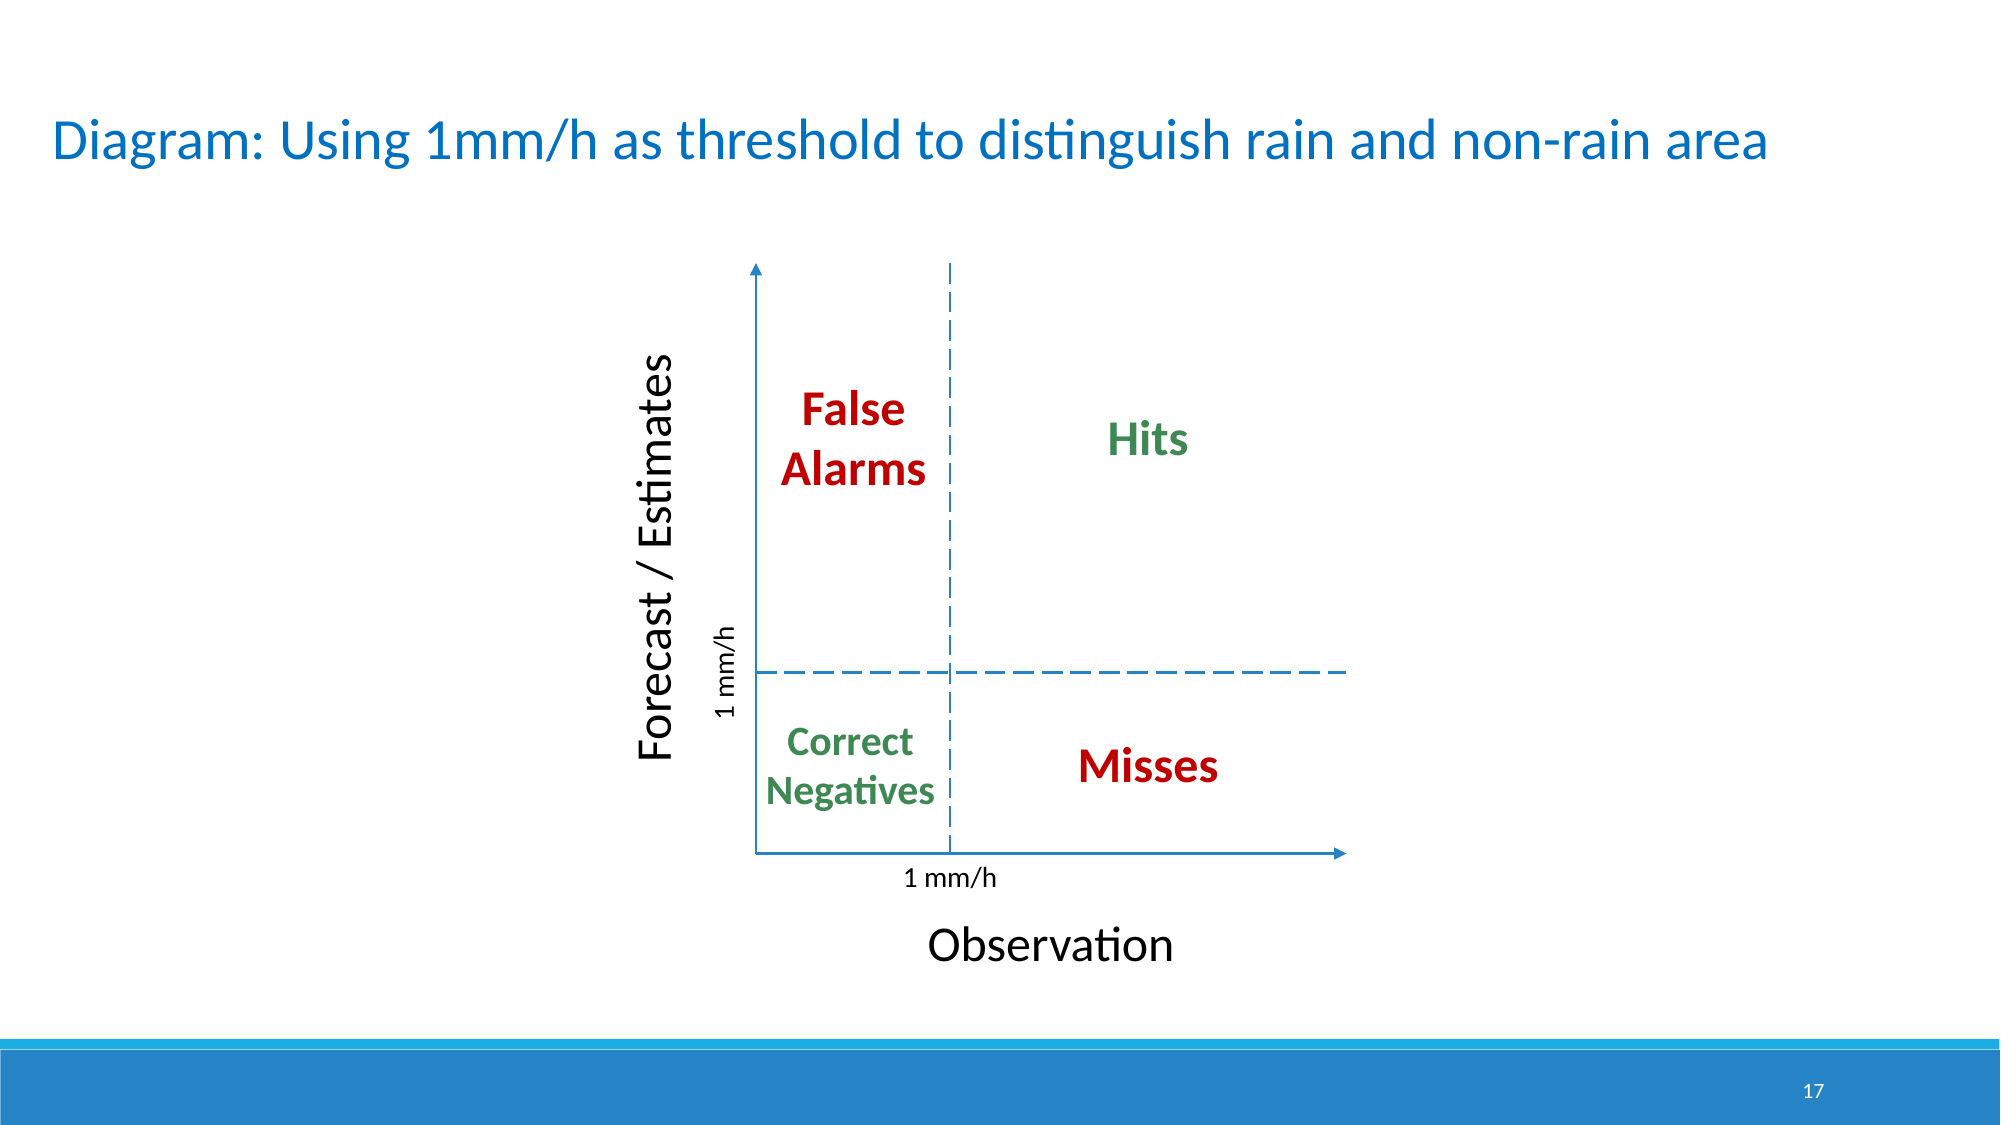

Diagram: Using 1mm/h as threshold to distinguish rain and non-rain area
False Alarms
Hits
Forecast / Estimates
1 mm/h
Correct Negatives
Misses
1 mm/h
Observation
17